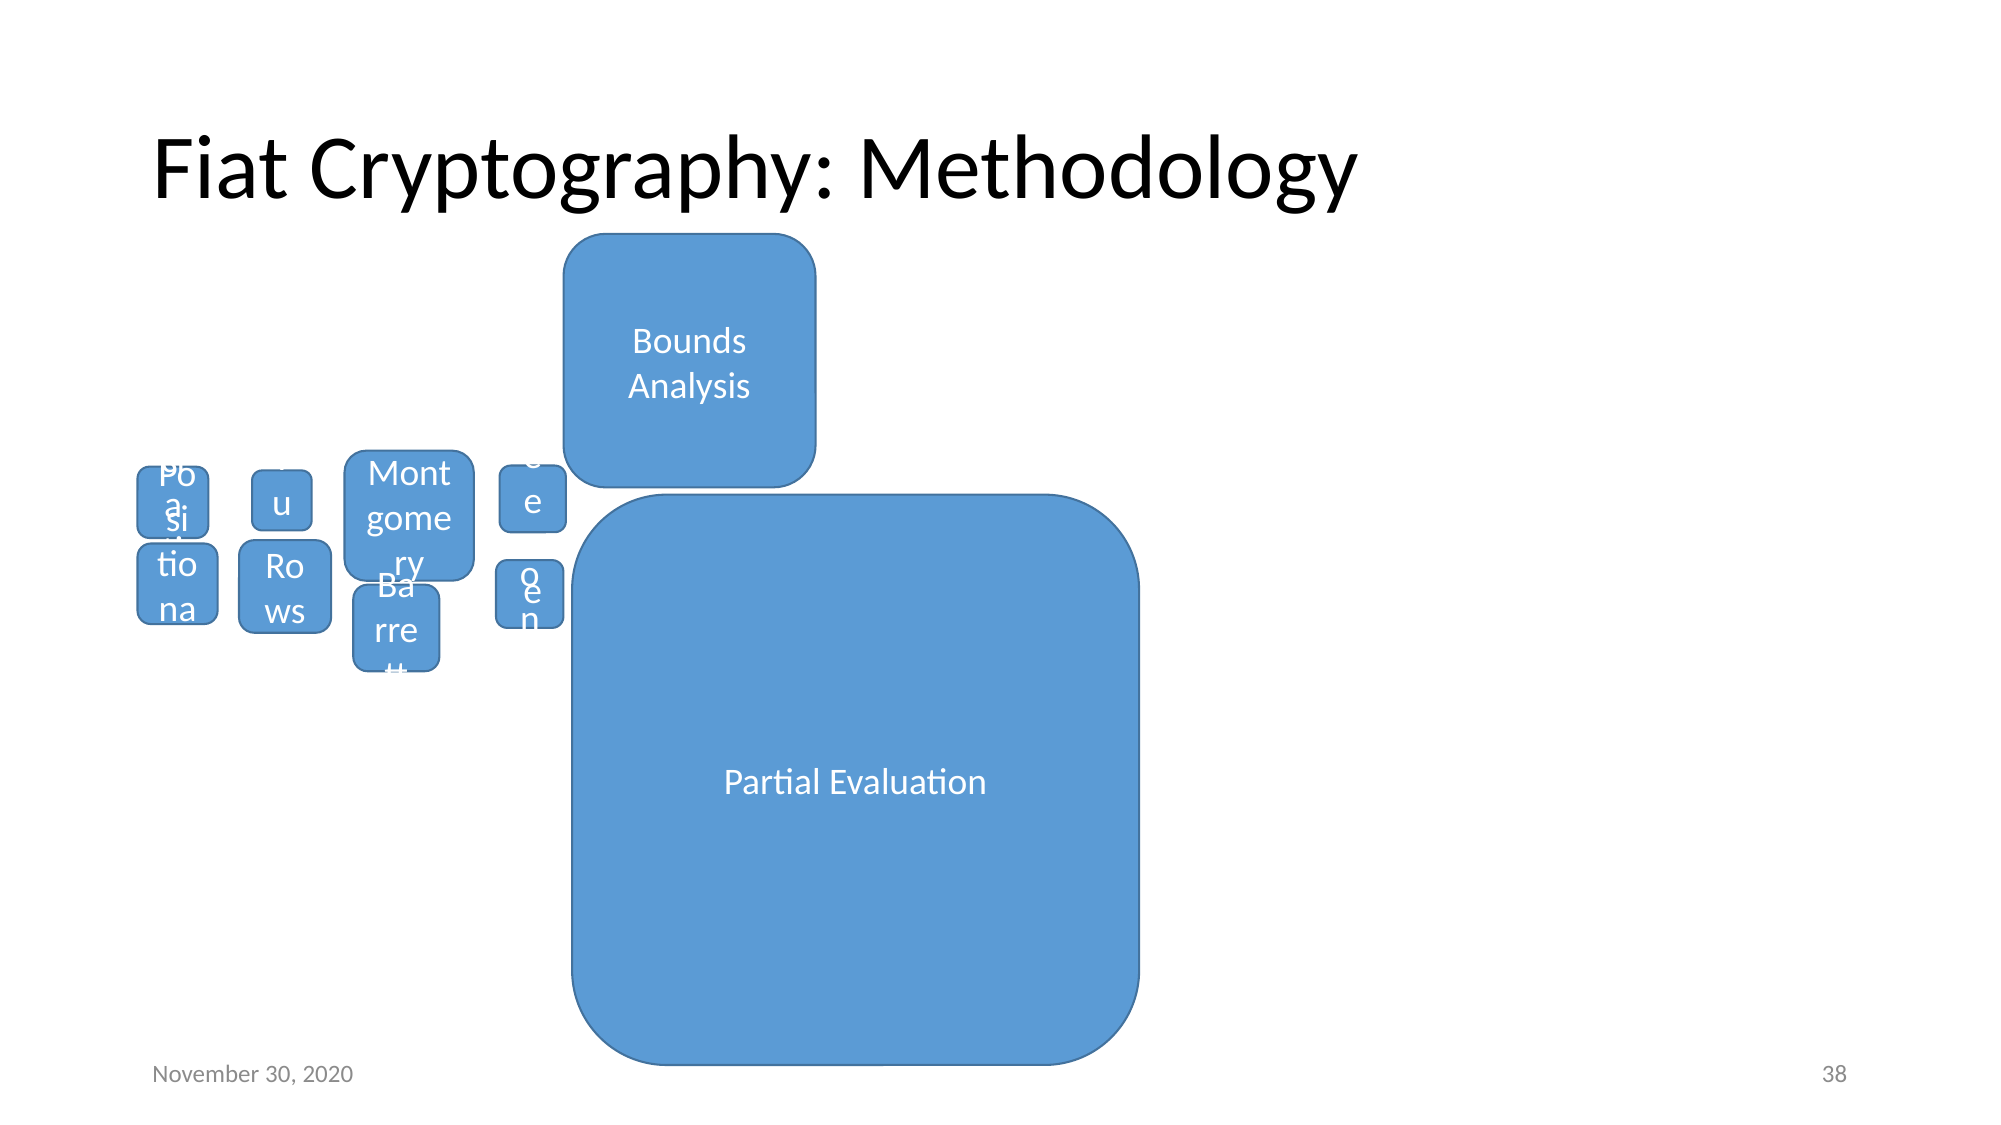

# Fiat Cryptography: Methodology
Bounds Analysis

Montgomery
Freeze
Associational
Columns
Partial Evaluation
Rows
Positional
Base Conversion
Barrett
November 30, 2020
38